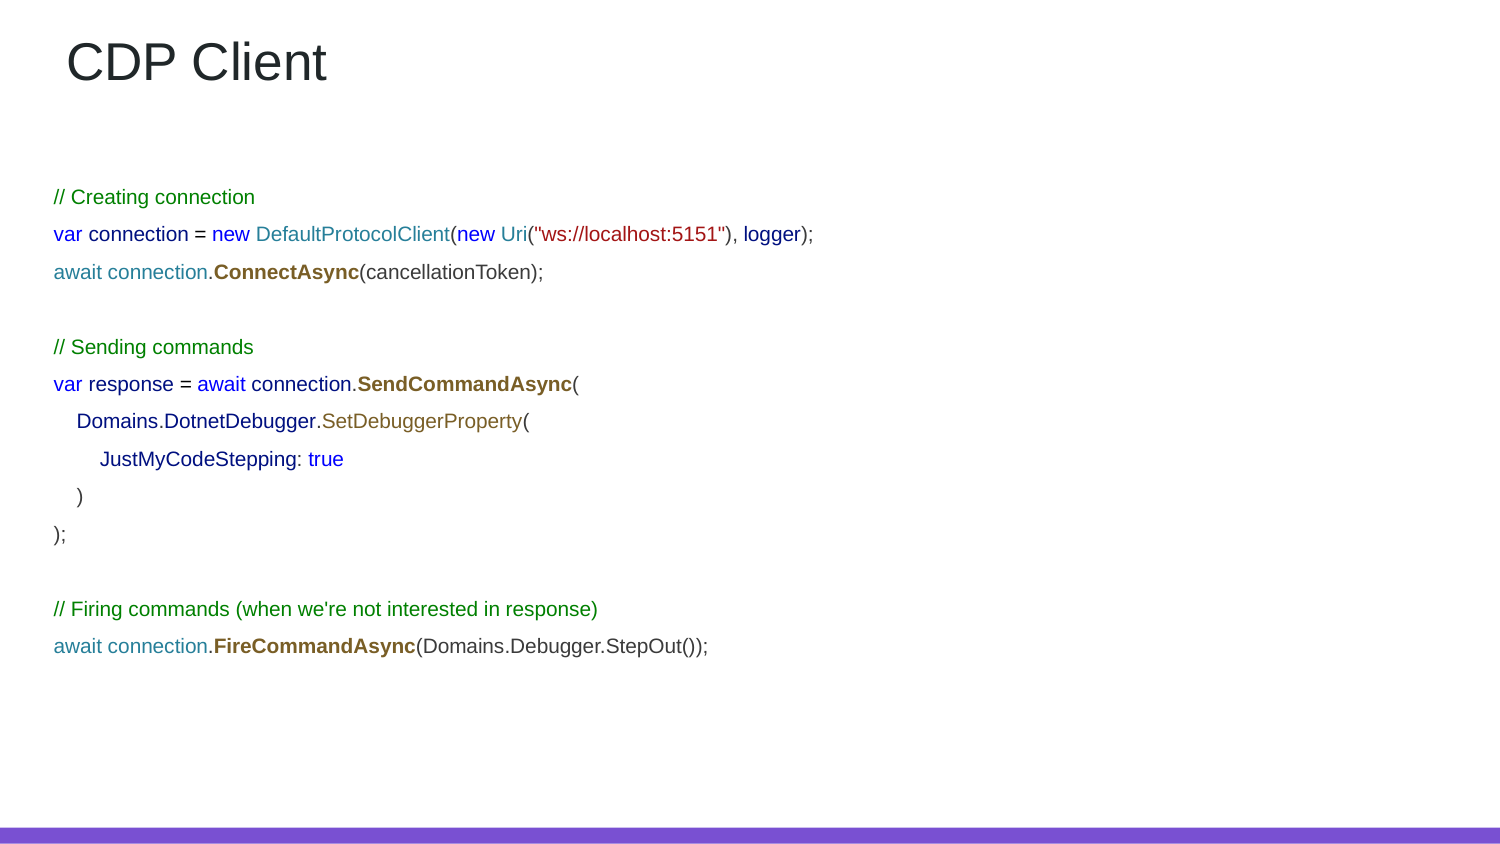

# CDP Client
// Creating connection
var connection = new DefaultProtocolClient(new Uri("ws://localhost:5151"), logger);
await connection.ConnectAsync(cancellationToken);

// Sending commands
var response = await connection.SendCommandAsync(
    Domains.DotnetDebugger.SetDebuggerProperty(
        JustMyCodeStepping: true
    )
);

// Firing commands (when we're not interested in response)
await connection.FireCommandAsync(Domains.Debugger.StepOut());